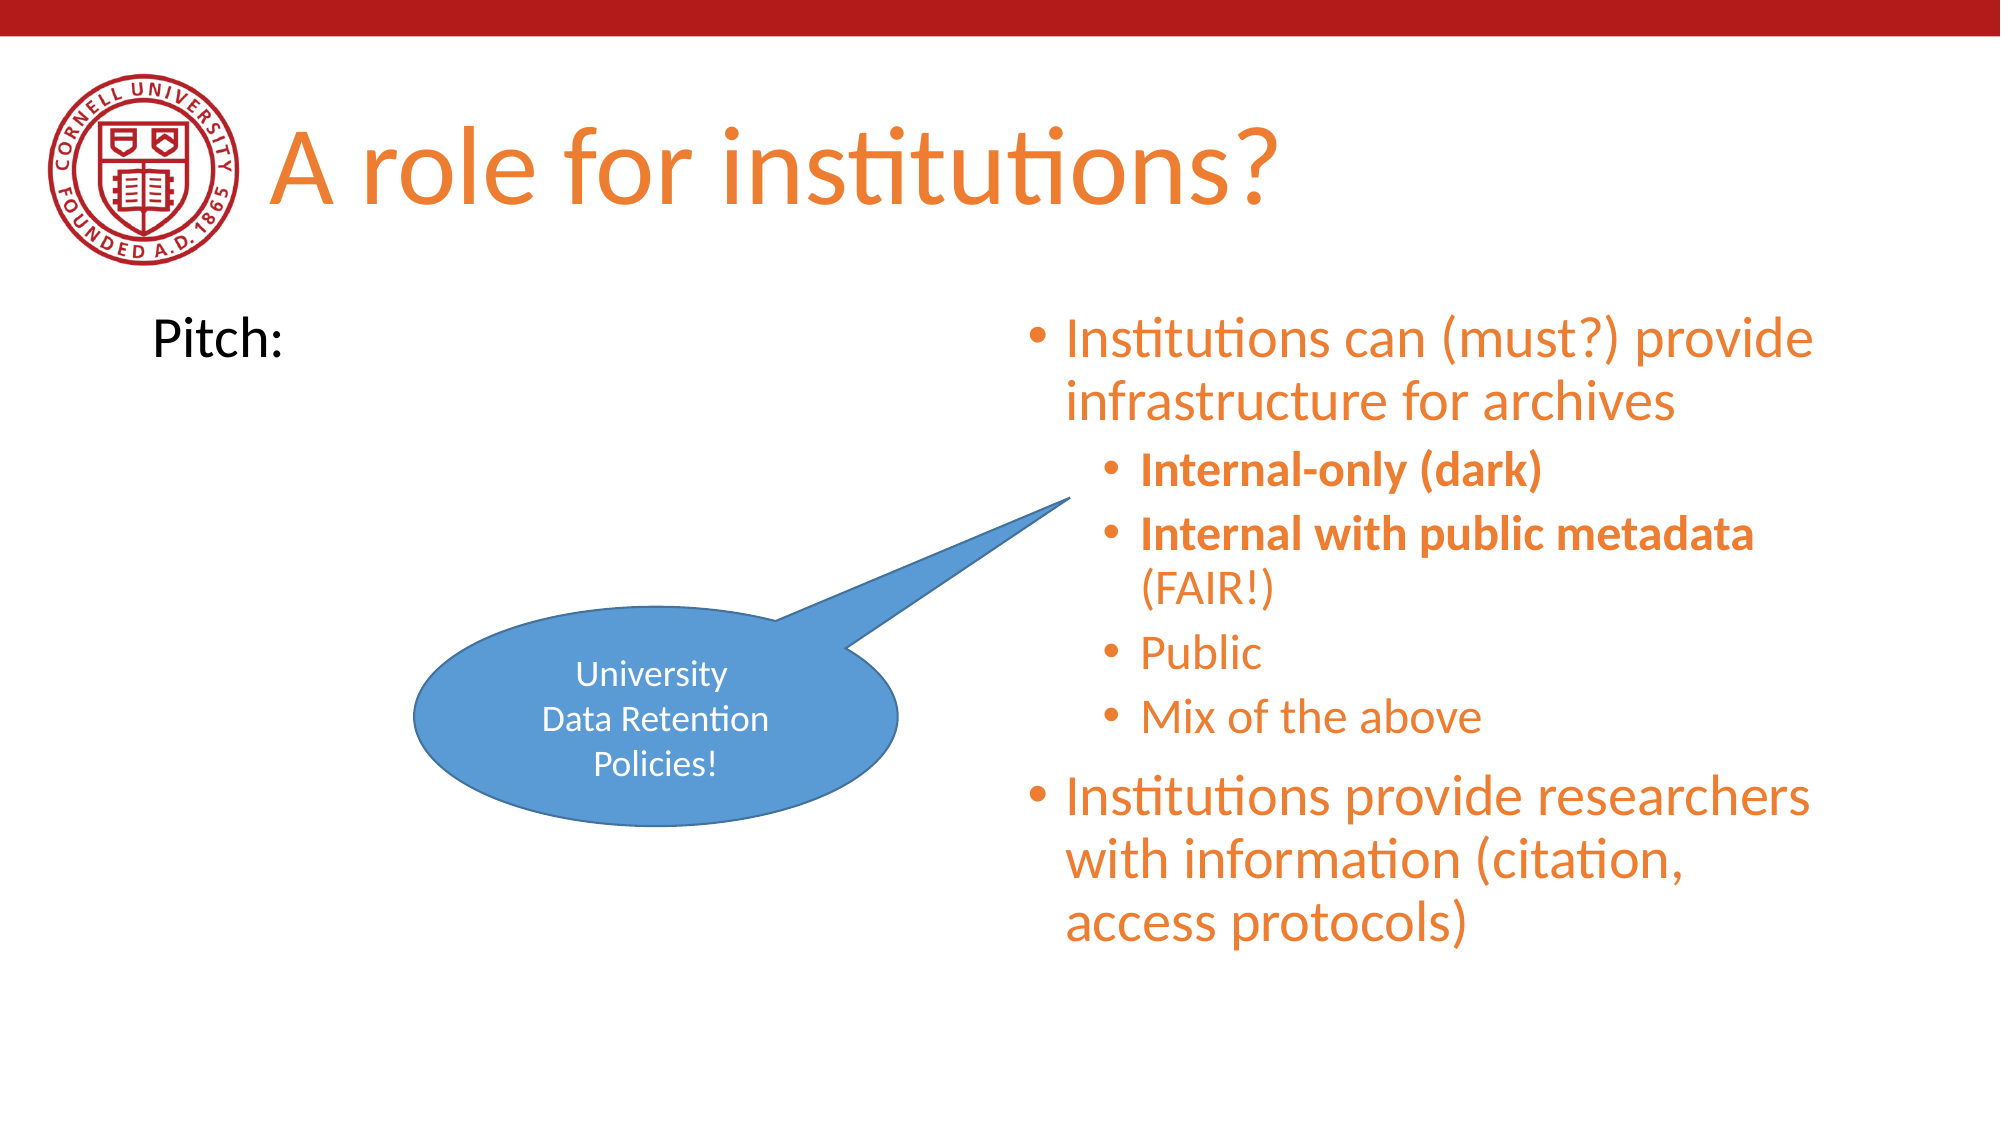

# A role for institutions?
Pitch:
Institutions can (must?) provide infrastructure for archives
Internal-only (dark)
Internal with public metadata (FAIR!)
Public
Mix of the above
Institutions provide researchers with information (citation, access protocols)
University
Data Retention Policies!